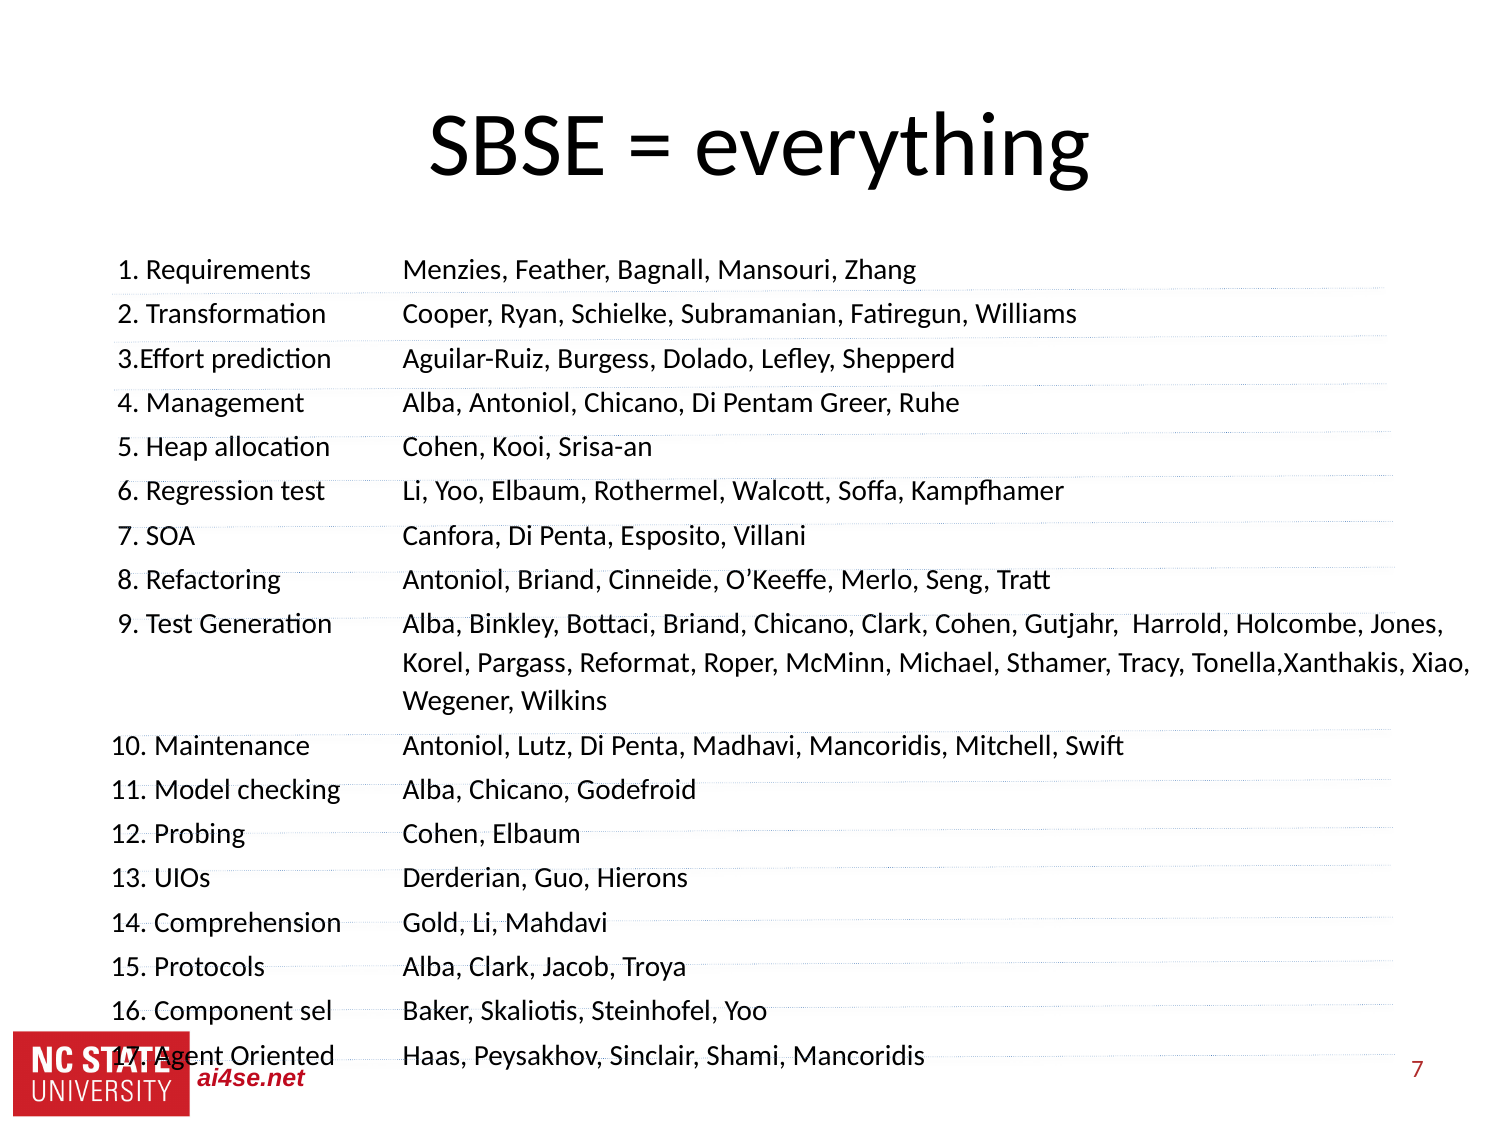

# SBSE = everything
 1. Requirements 	Menzies, Feather, Bagnall, Mansouri, Zhang
 2. Transformation	Cooper, Ryan, Schielke, Subramanian, Fatiregun, Williams
 3.Effort prediction 	Aguilar-Ruiz, Burgess, Dolado, Lefley, Shepperd
 4. Management	Alba, Antoniol, Chicano, Di Pentam Greer, Ruhe
 5. Heap allocation	Cohen, Kooi, Srisa-an
 6. Regression test	Li, Yoo, Elbaum, Rothermel, Walcott, Soffa, Kampfhamer
 7. SOA 	Canfora, Di Penta, Esposito, Villani
 8. Refactoring	Antoniol, Briand, Cinneide, O’Keeffe, Merlo, Seng, Tratt
 9. Test Generation	Alba, Binkley, Bottaci, Briand, Chicano, Clark, Cohen, Gutjahr,  Harrold, Holcombe, Jones, Korel, Pargass, Reformat, Roper, McMinn, Michael, Sthamer, Tracy, Tonella,Xanthakis, Xiao, Wegener, Wilkins
10. Maintenance	Antoniol, Lutz, Di Penta, Madhavi, Mancoridis, Mitchell, Swift
11. Model checking	Alba, Chicano, Godefroid
12. Probing	Cohen, Elbaum
13. UIOs	Derderian, Guo, Hierons
14. Comprehension	Gold, Li, Mahdavi
15. Protocols	Alba, Clark, Jacob, Troya
16. Component sel	Baker, Skaliotis, Steinhofel, Yoo
17. Agent Oriented	Haas, Peysakhov, Sinclair, Shami, Mancoridis